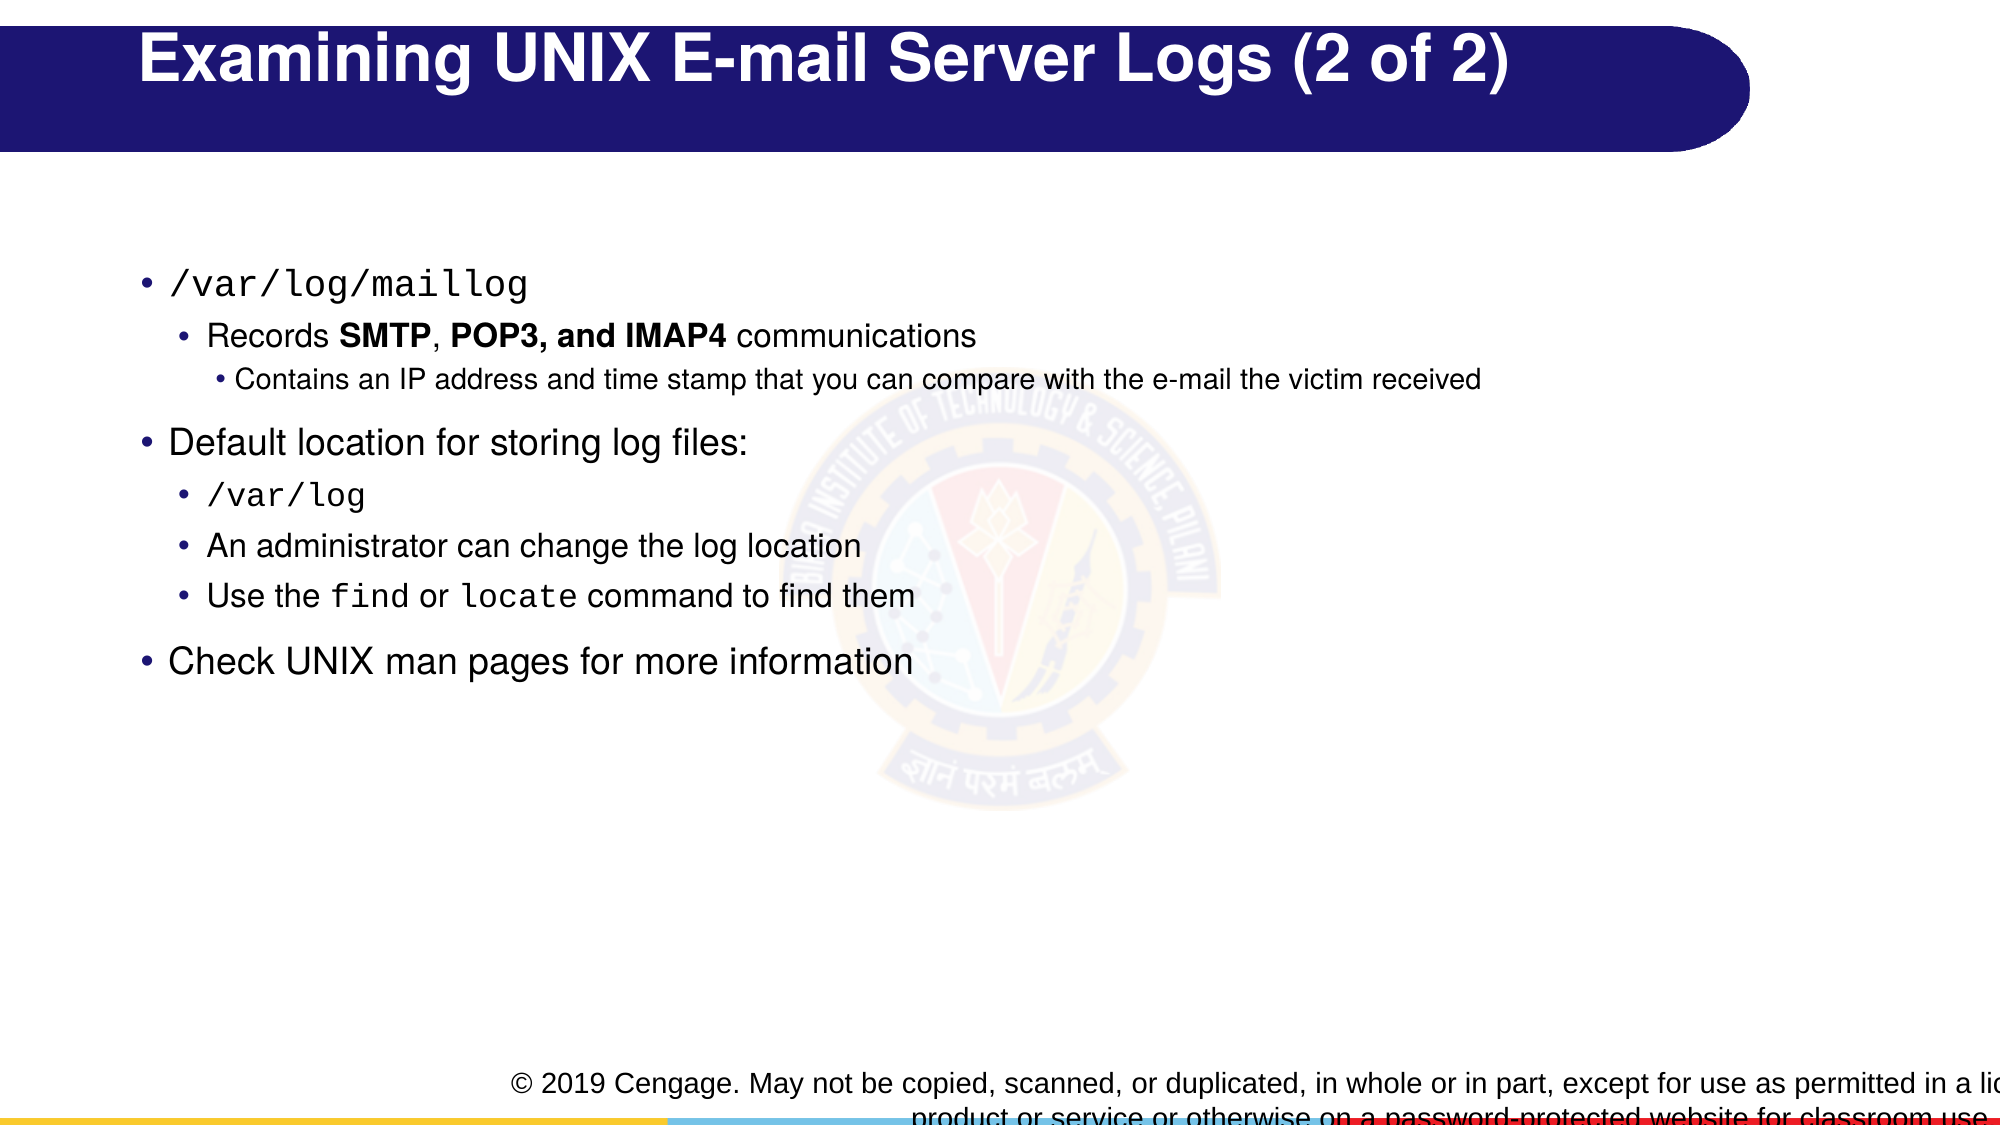

# Examining UNIX E-mail Server Logs (2 of 2)

/var/log/maillog
Records SMTP, POP3, and IMAP4 communications
Contains an IP address and time stamp that you can compare with the e-mail the victim received
Default location for storing log files:
/var/log
An administrator can change the log location
Use the find or locate command to find them
Check UNIX man pages for more information
© 2019 Cengage. May not be copied, scanned, or duplicated, in whole or in part, except for use as permitted in a license distributed with a certain product or service or otherwise on a password-protected website for classroom use.